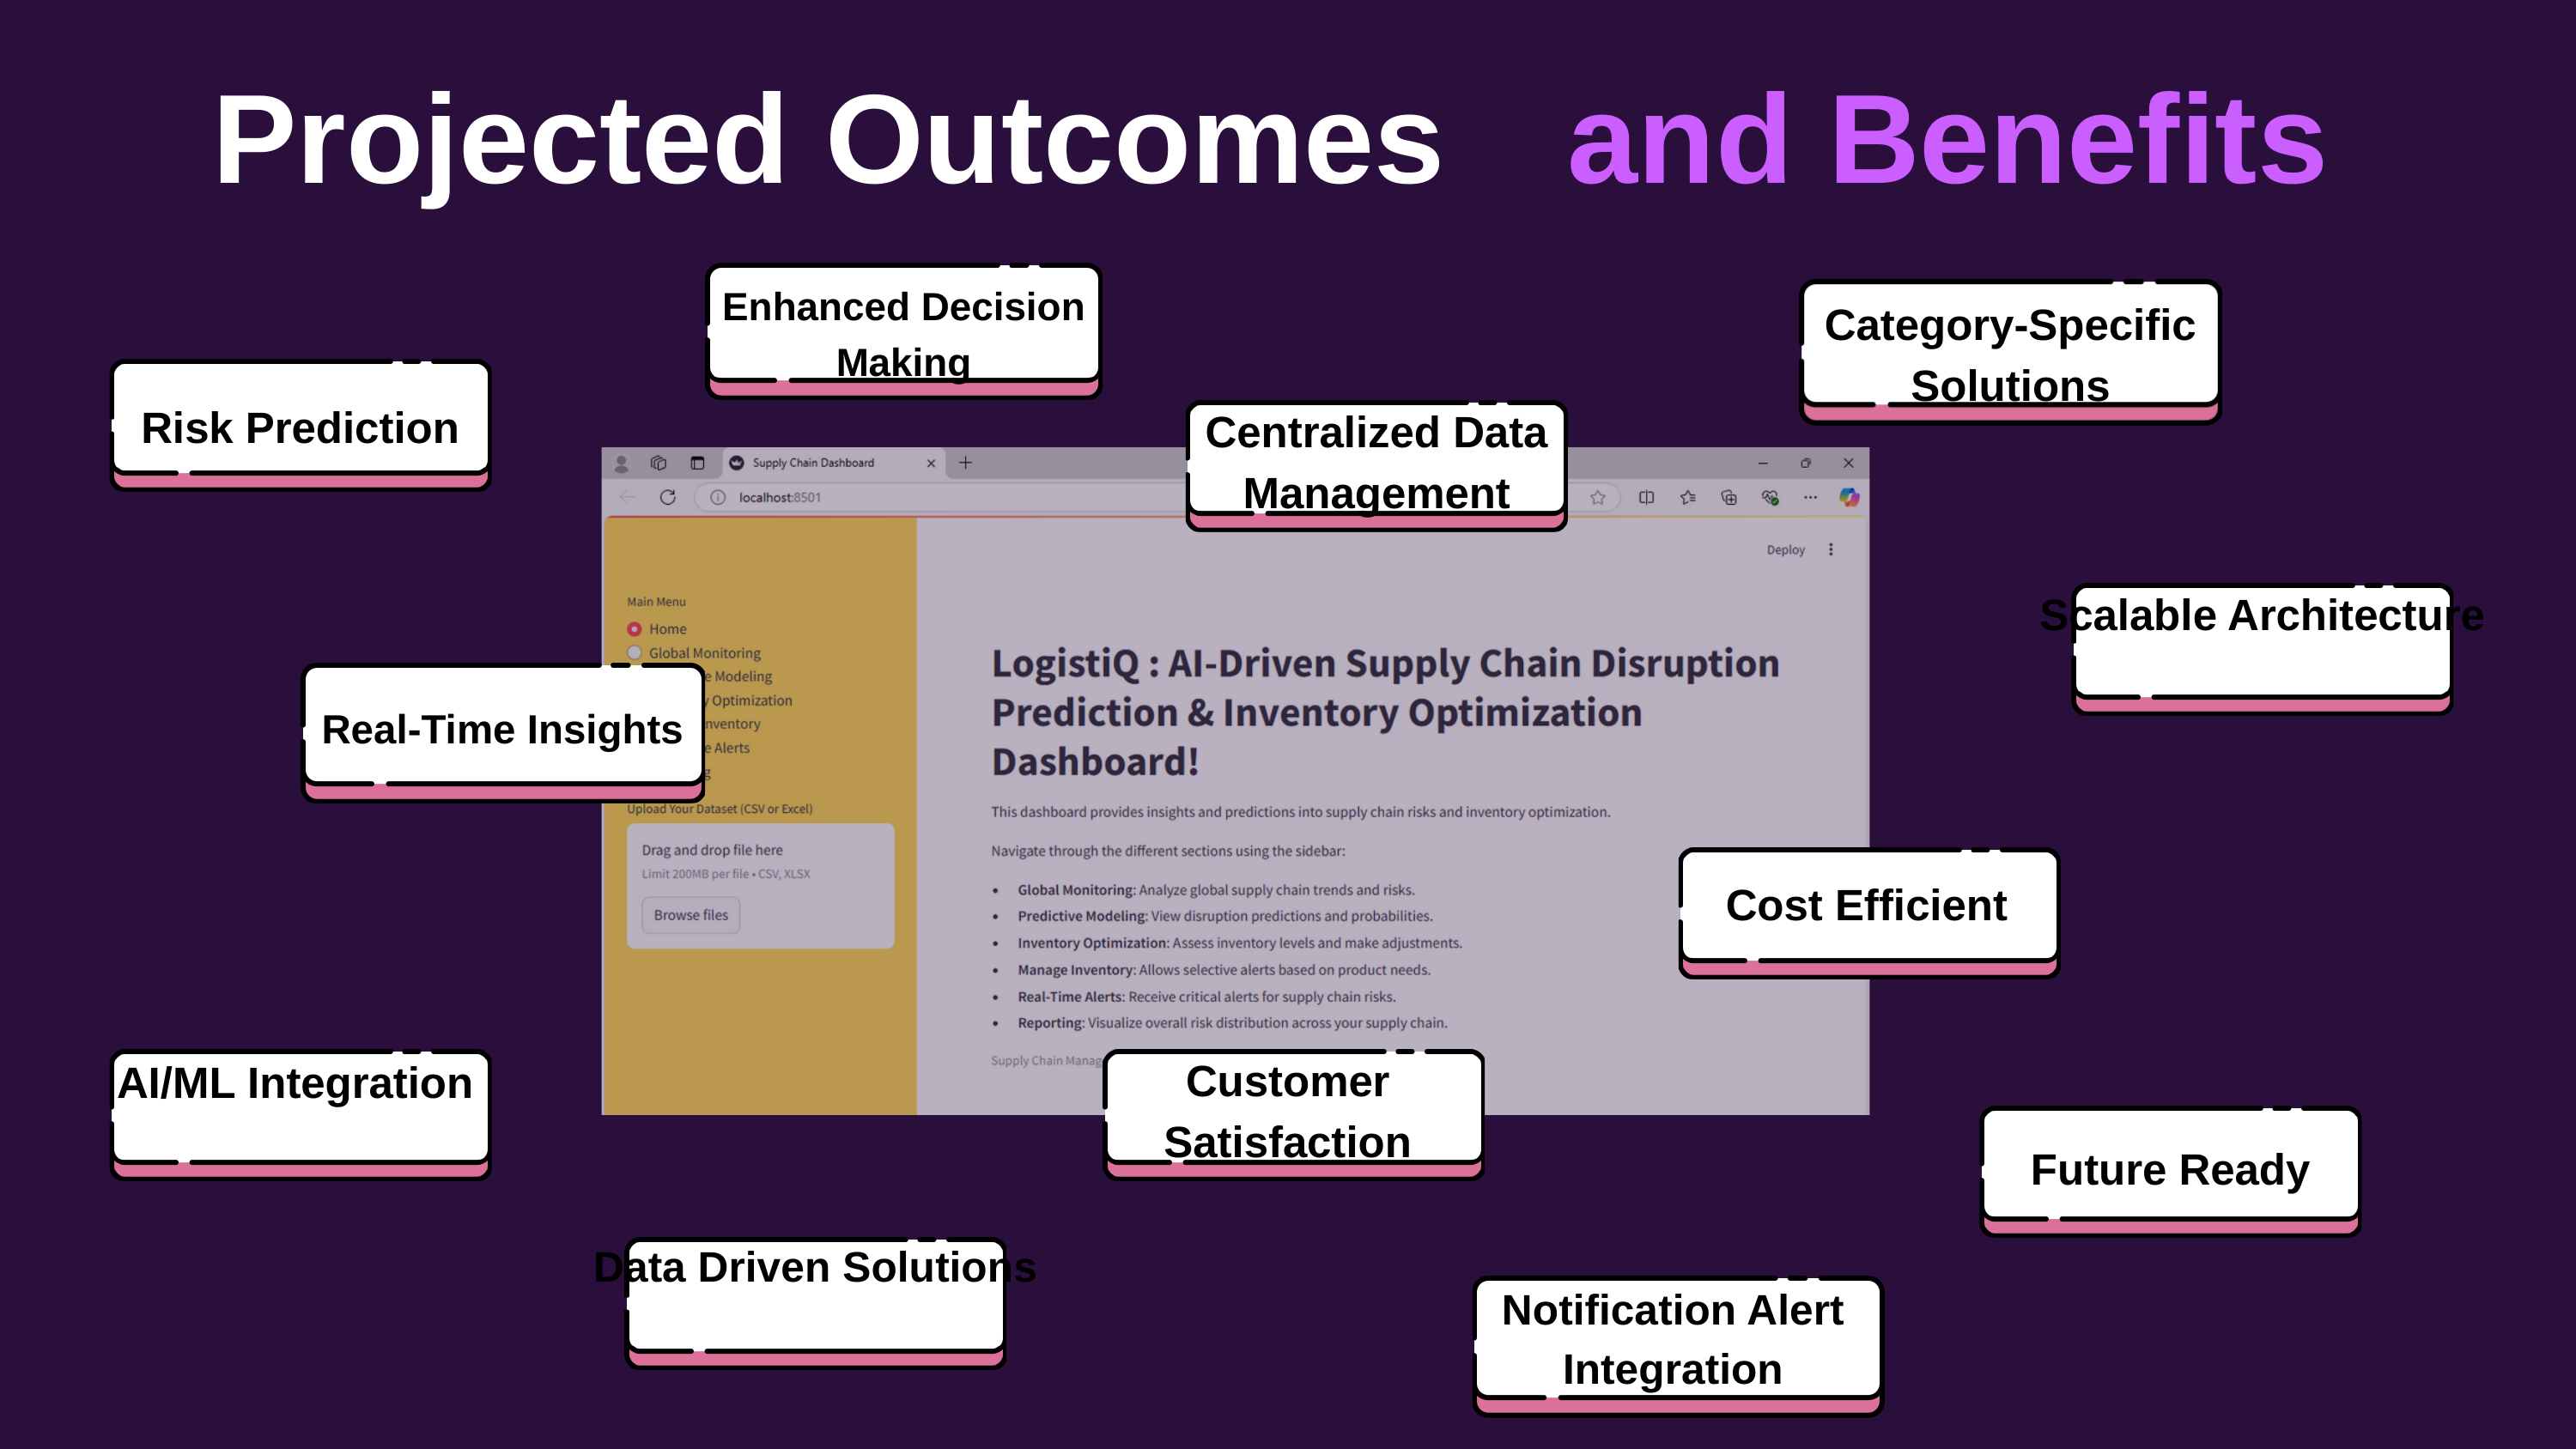

Projected Outcomes
and Benefits

Enhanced Decision Making

Category-Specific Solutions

Risk Prediction
Centralized Data Management

Scalable Architecture

Real-Time Insights

Cost Efficient
Customer Satisfaction
AI/ML Integration

Future Ready
Data Driven Solutions

Notification Alert Integration